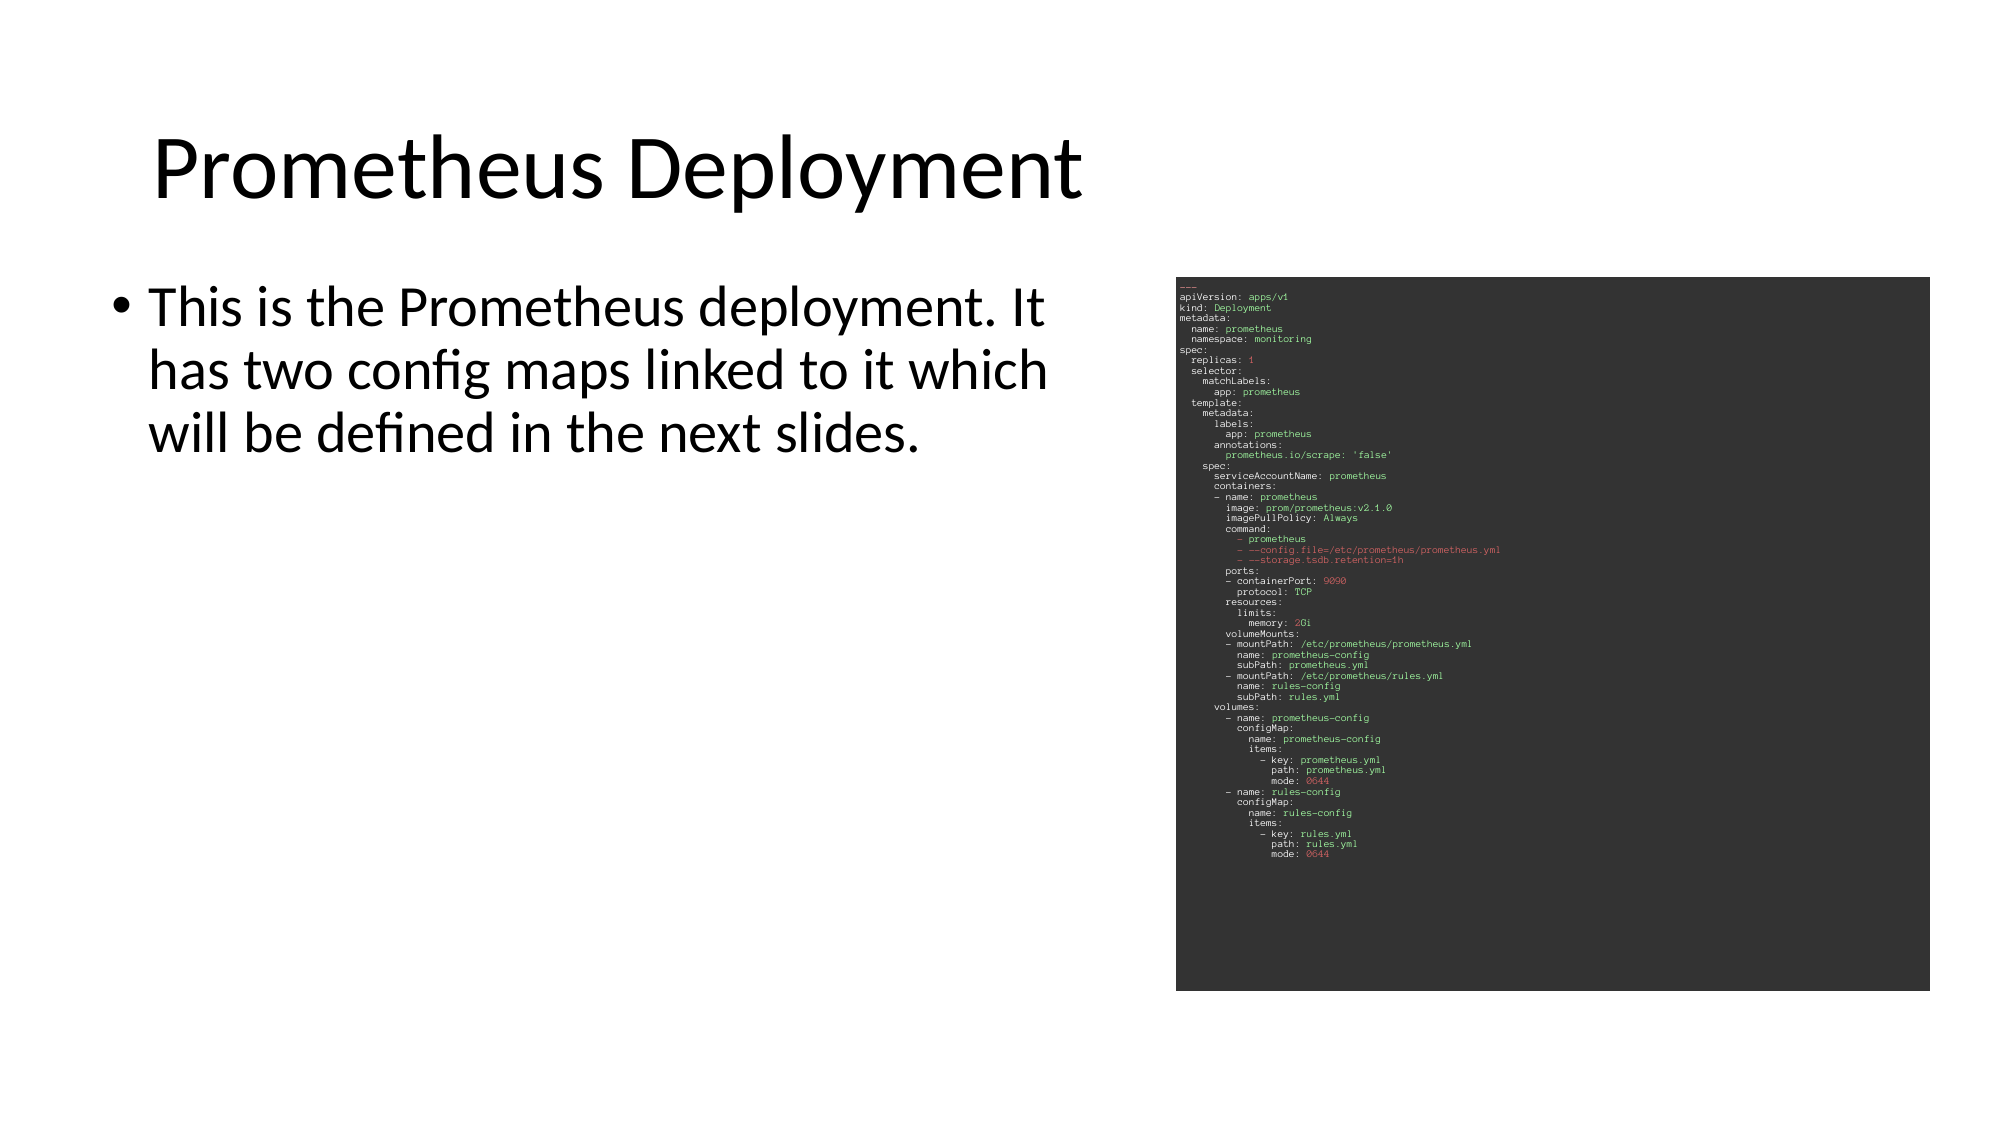

# Prometheus Deployment
This is the Prometheus deployment. It has two config maps linked to it which will be defined in the next slides.
| --- apiVersion: apps/v1 kind: Deployment metadata:   name: prometheus   namespace: monitoring spec:   replicas: 1   selector:     matchLabels:       app: prometheus   template:     metadata:       labels:         app: prometheus       annotations:         prometheus.io/scrape: 'false'     spec:       serviceAccountName: prometheus       containers:       - name: prometheus         image: prom/prometheus:v2.1.0         imagePullPolicy: Always         command:           - prometheus           - --config.file=/etc/prometheus/prometheus.yml           - --storage.tsdb.retention=1h         ports:         - containerPort: 9090           protocol: TCP         resources:           limits:             memory: 2Gi         volumeMounts:         - mountPath: /etc/prometheus/prometheus.yml           name: prometheus-config           subPath: prometheus.yml         - mountPath: /etc/prometheus/rules.yml           name: rules-config           subPath: rules.yml       volumes:         - name: prometheus-config           configMap:             name: prometheus-config             items:               - key: prometheus.yml                 path: prometheus.yml                 mode: 0644         - name: rules-config           configMap:             name: rules-config             items:               - key: rules.yml                 path: rules.yml                 mode: 0644 |
| --- |